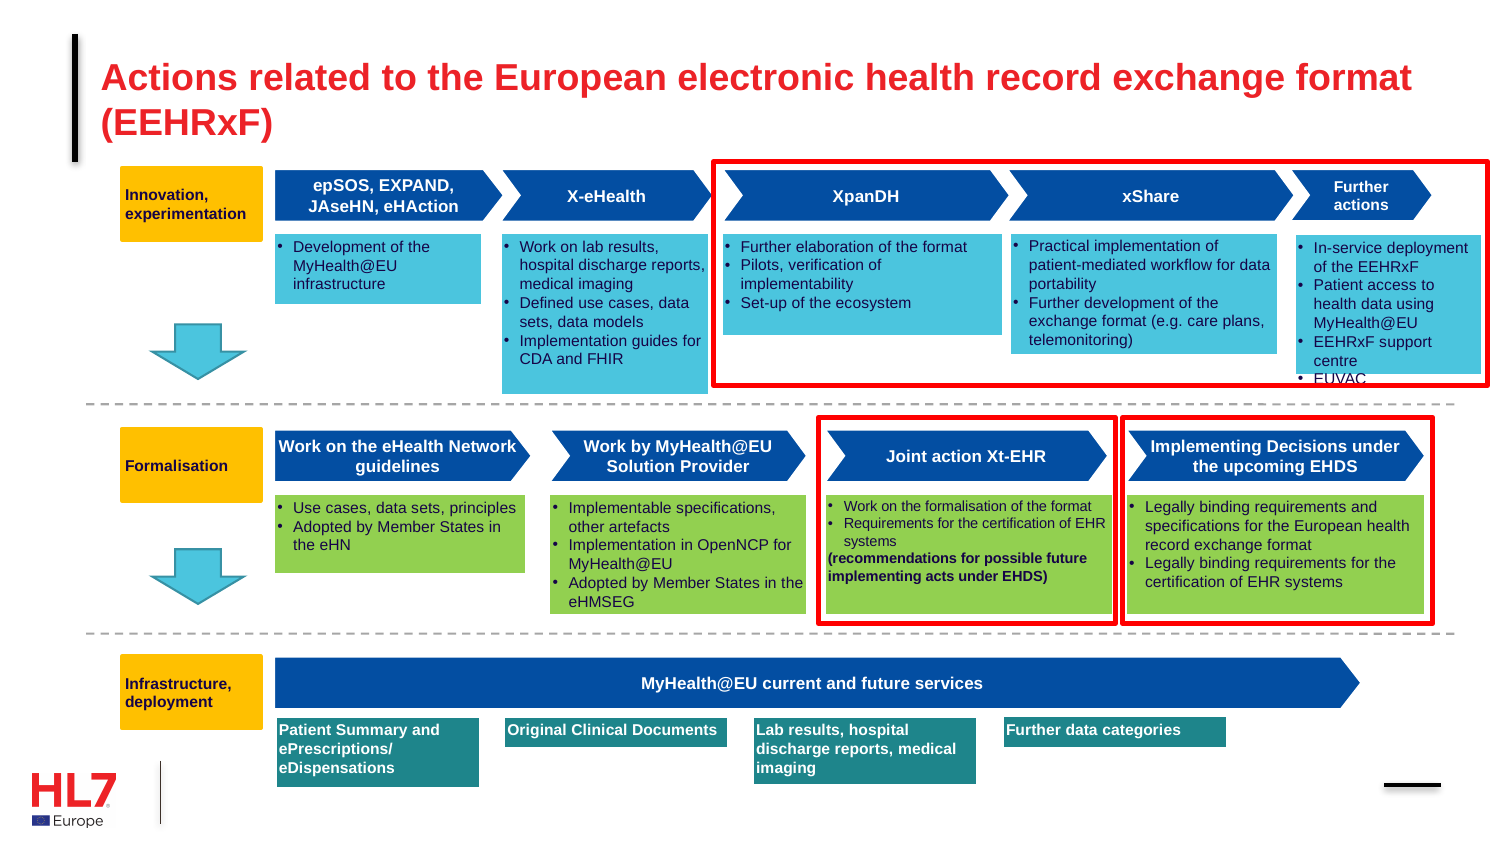

# Actions related to the European electronic health record exchange format (EEHRxF)

Innovation, experimentation
epSOS, EXPAND, JAseHN, eHAction
XpanDH
xShare
X-eHealth
Further actions
Practical implementation of patient-mediated workflow for data portability
Further development of the exchange format (e.g. care plans, telemonitoring)
Development of the MyHealth@EU infrastructure
Work on lab results, hospital discharge reports, medical imaging
Defined use cases, data sets, data models
Implementation guides for CDA and FHIR
Further elaboration of the format
Pilots, verification of implementability
Set-up of the ecosystem
In-service deployment of the EEHRxF
Patient access to health data using MyHealth@EU
EEHRxF support centre
EUVAC

Formalisation
Work on the eHealth Network guidelines
Joint action Xt-EHR
Implementing Decisions under the upcoming EHDS
Work by MyHealth@EU Solution Provider
Work on the formalisation of the format
Requirements for the certification of EHR systems
(recommendations for possible future implementing acts under EHDS)
Legally binding requirements and specifications for the European health record exchange format
Legally binding requirements for the certification of EHR systems
Use cases, data sets, principles
Adopted by Member States in the eHN
Implementable specifications, other artefacts
Implementation in OpenNCP for MyHealth@EU
Adopted by Member States in the eHMSEG

Infrastructure, deployment
MyHealth@EU current and future services
Further data categories
Patient Summary and ePrescriptions/ eDispensations
Original Clinical Documents
Lab results, hospital discharge reports, medical imaging